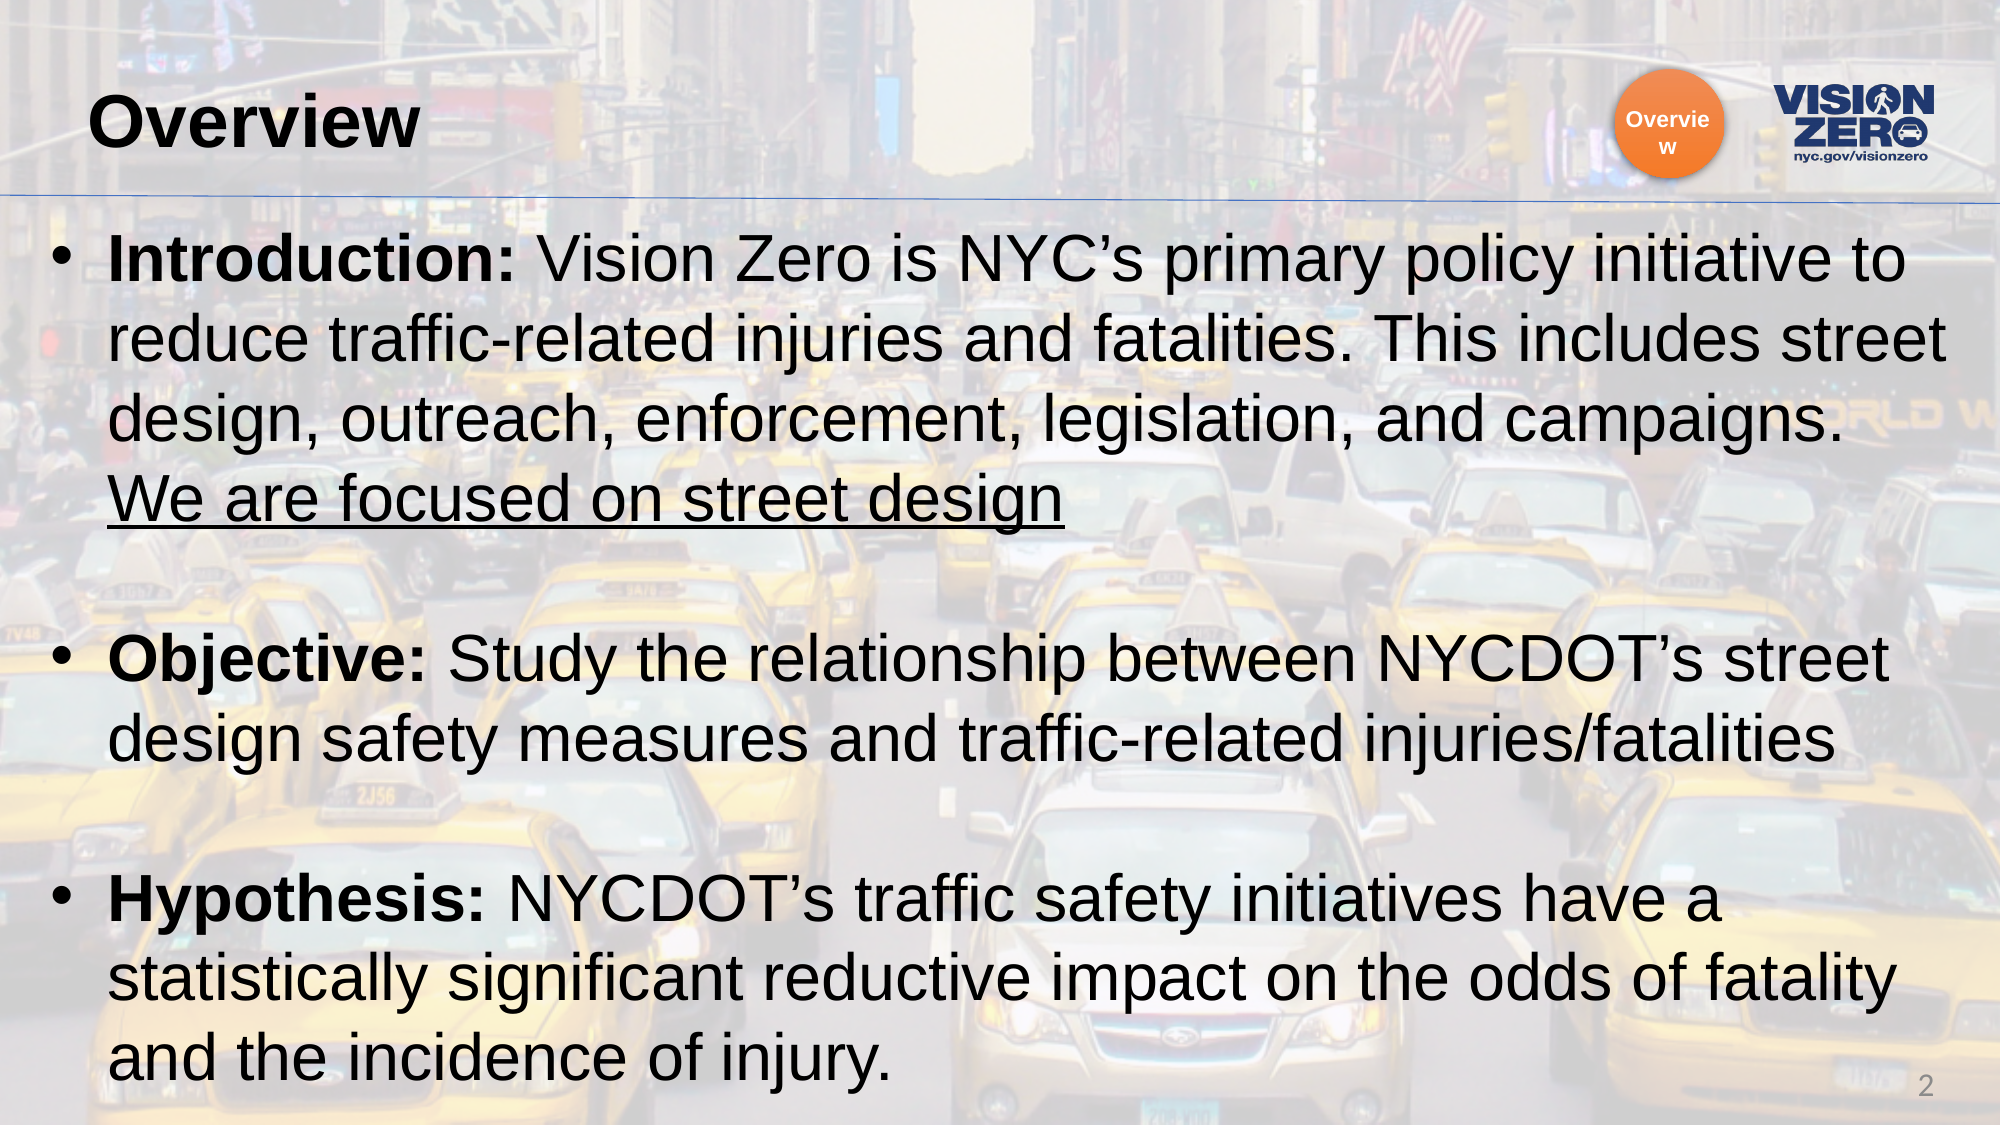

# Overview

Overview
Introduction: Vision Zero is NYC’s primary policy initiative to reduce traffic-related injuries and fatalities. This includes street design, outreach, enforcement, legislation, and campaigns. We are focused on street design

Objective: Study the relationship between NYCDOT’s street design safety measures and traffic-related injuries/fatalities

Hypothesis: NYCDOT’s traffic safety initiatives have a statistically significant reductive impact on the odds of fatality and the incidence of injury.

2